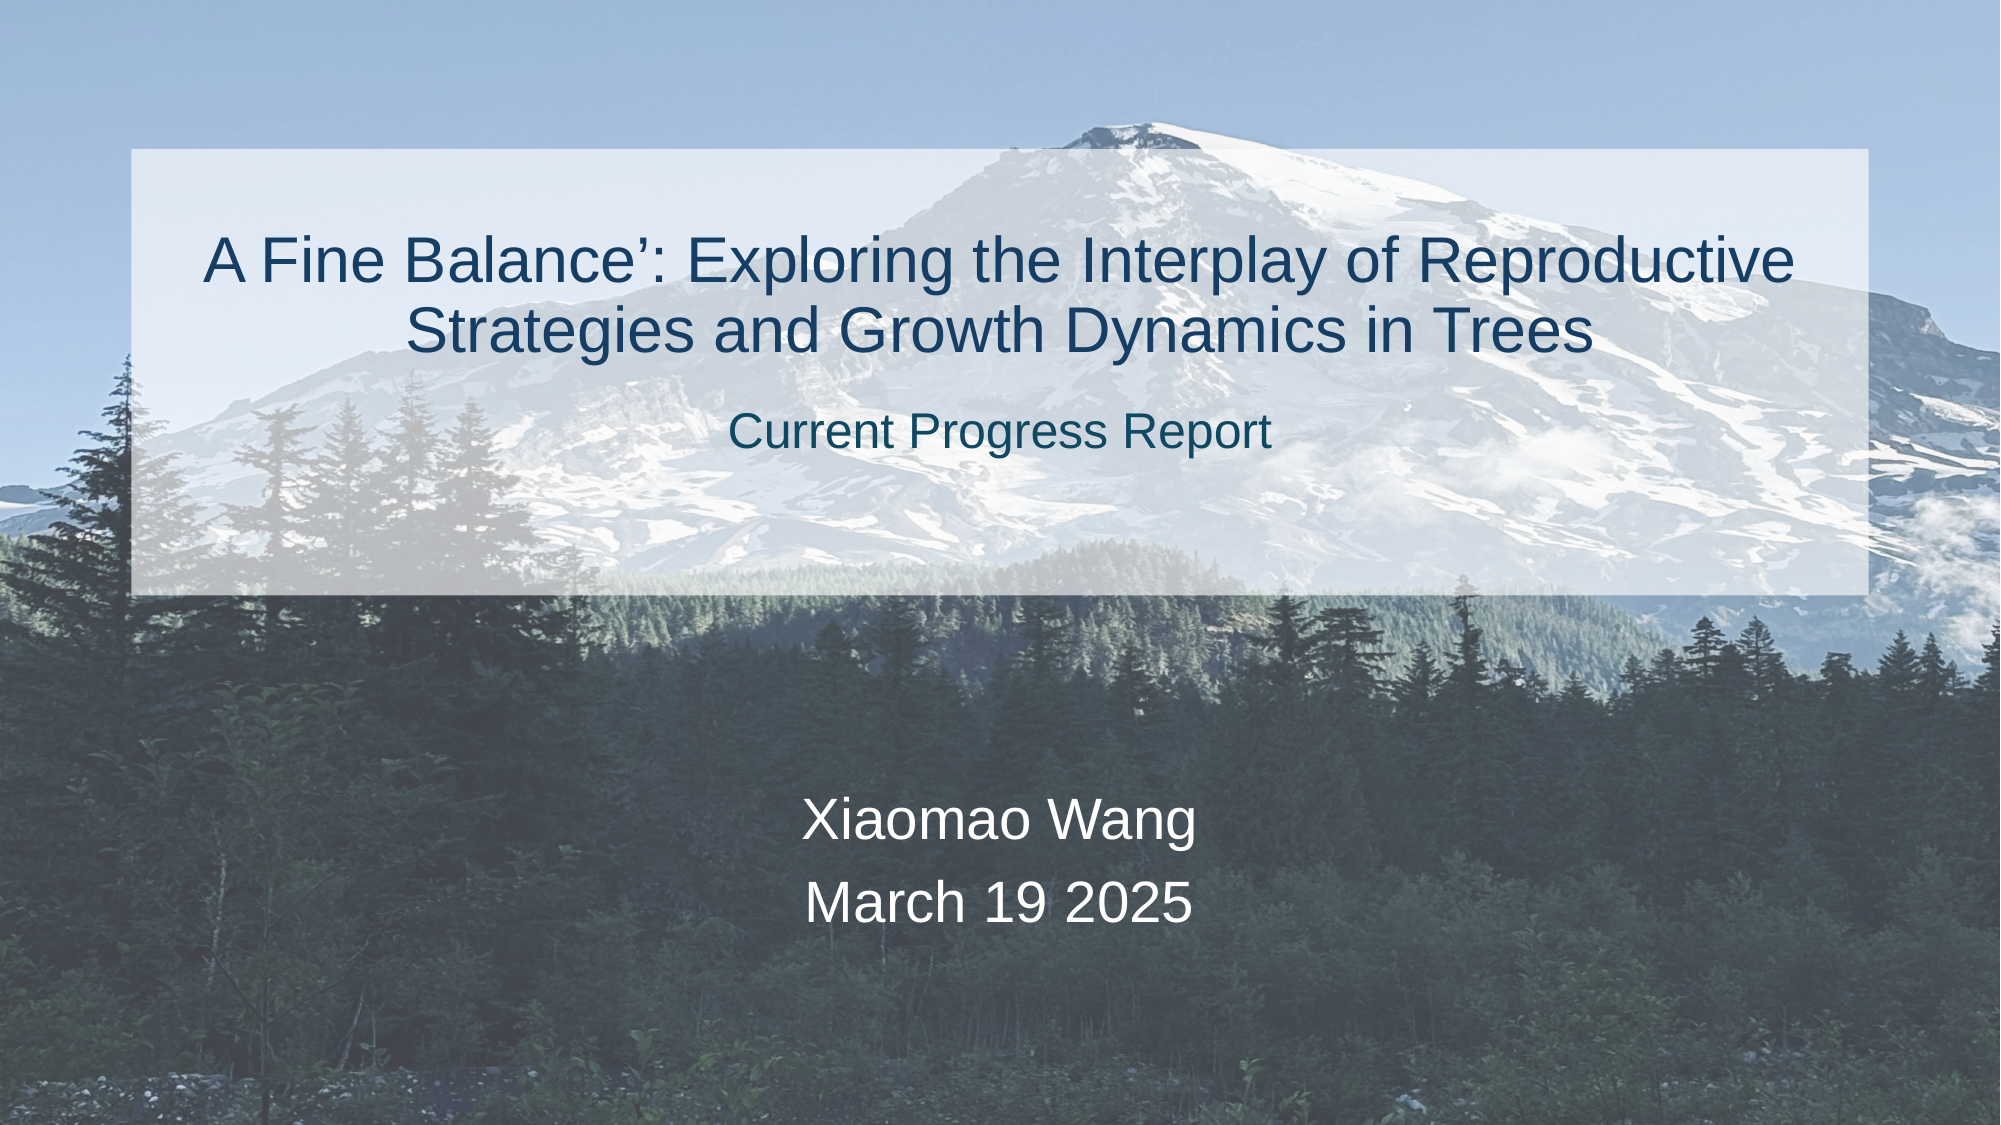

# A Fine Balance’: Exploring the Interplay of Reproductive Strategies and Growth Dynamics in Trees Current Progress Report
Xiaomao Wang
March 19 2025